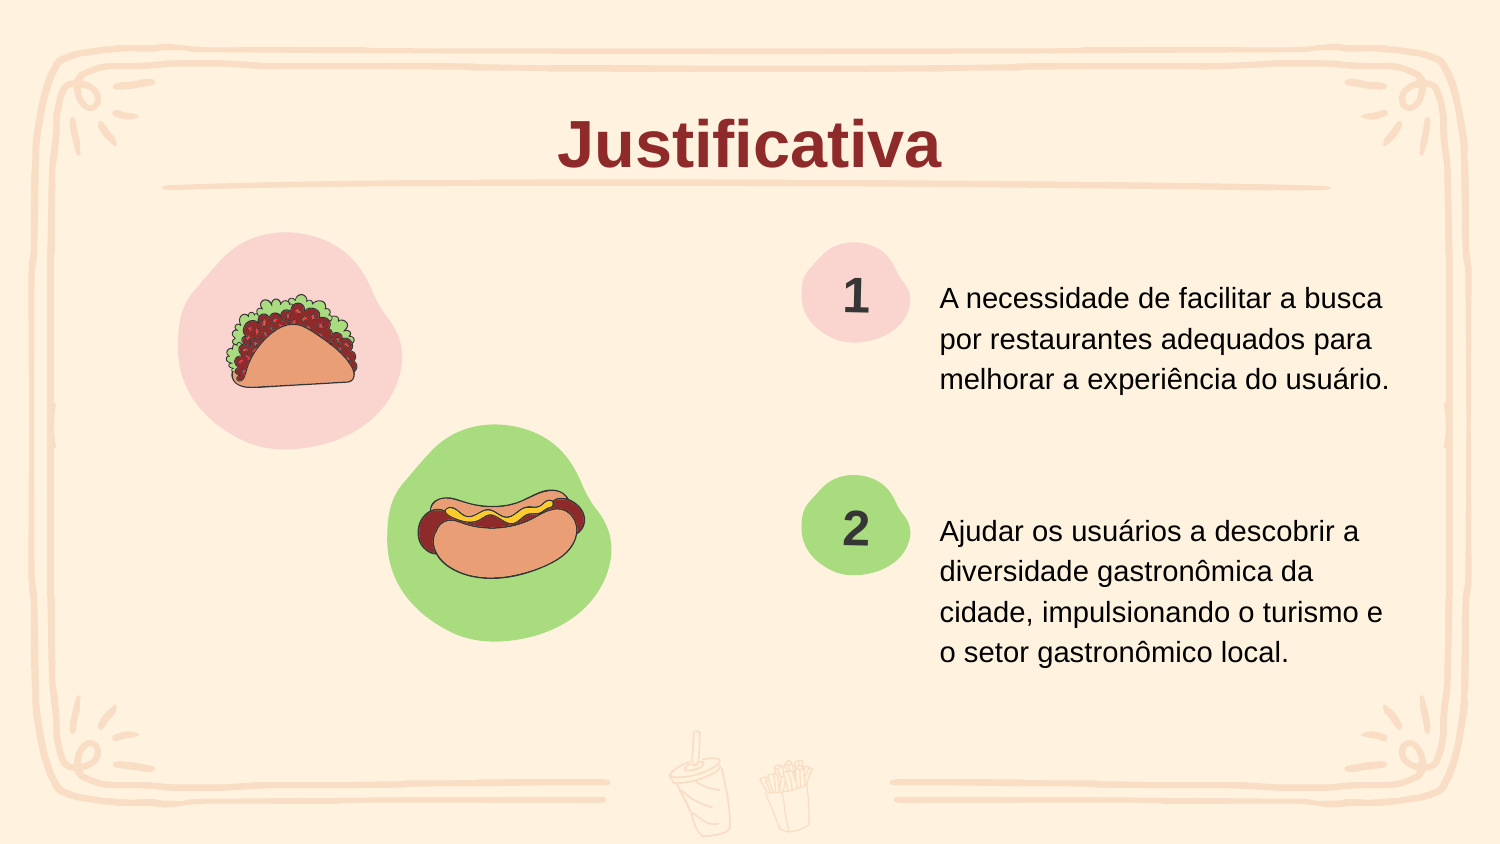

# Justificativa

1

A necessidade de facilitar a busca por restaurantes adequados para melhorar a experiência do usuário.

2

Ajudar os usuários a descobrir a diversidade gastronômica da cidade, impulsionando o turismo e o setor gastronômico local.